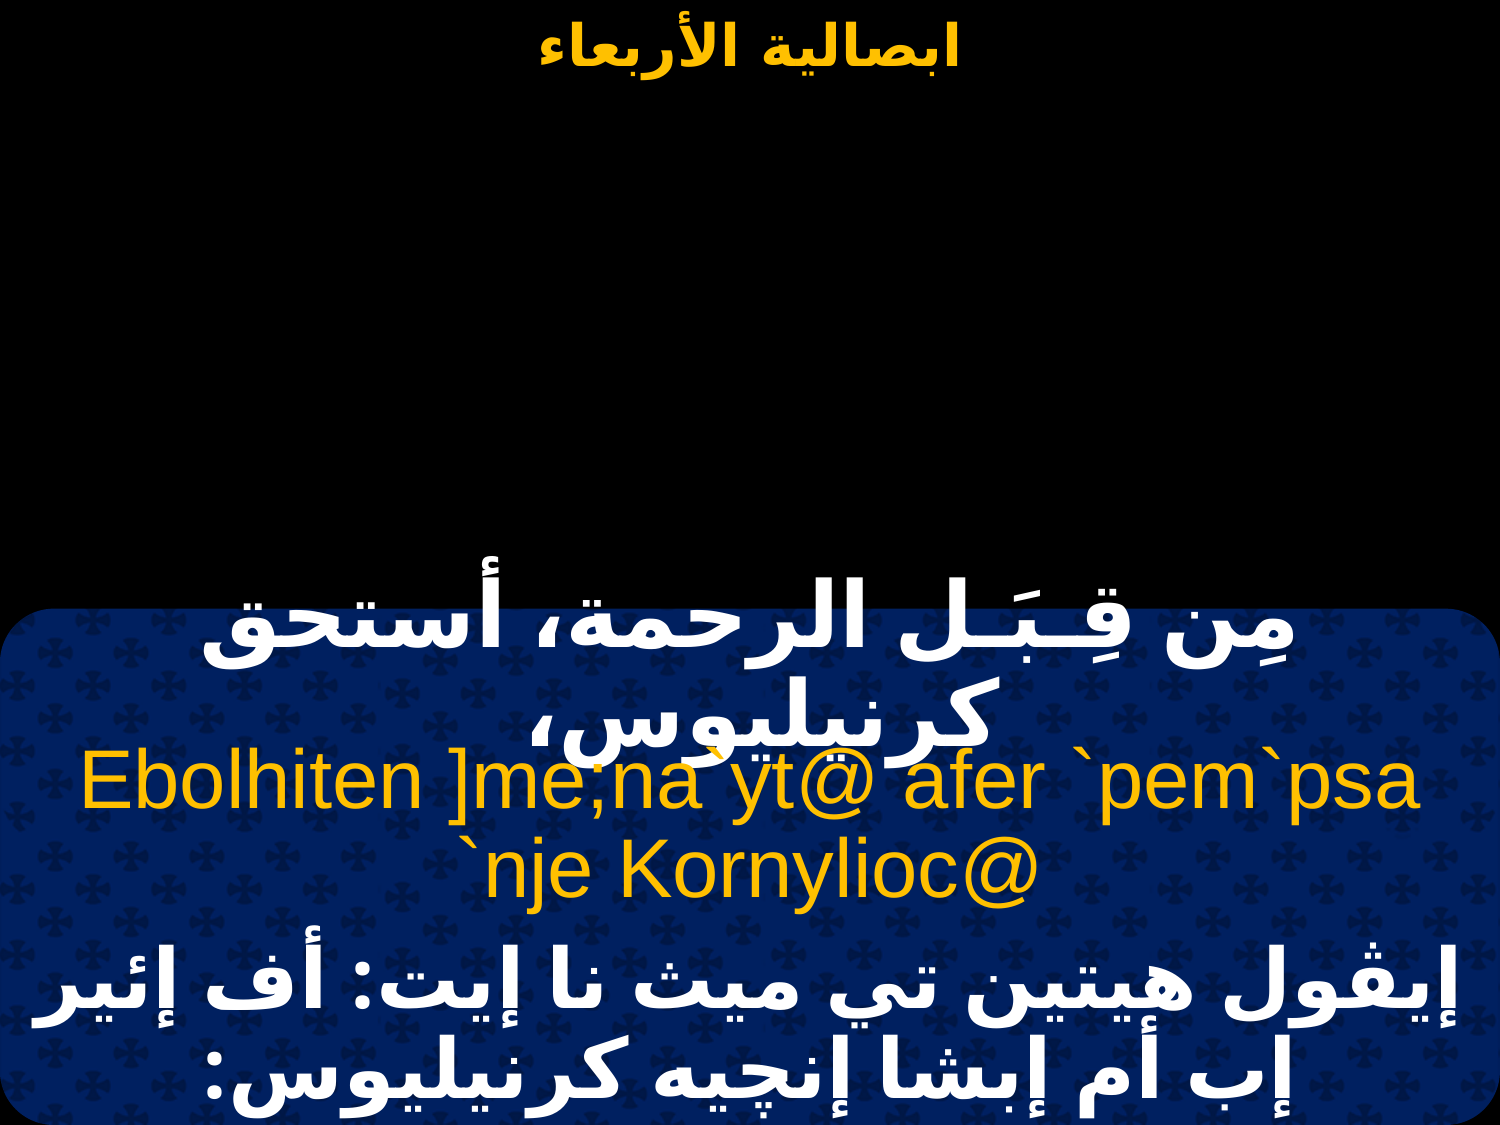

#
مِن قِـبَـل الرحمة، أستحق كرنيليوس،
Ebolhiten ]me;na`yt@ afer `pem`psa `nje Kornylioc@
إيڤول هيتين تي ميث نا إيت: أف إئير إب أم إبشا إنچيه كرنيليوس: